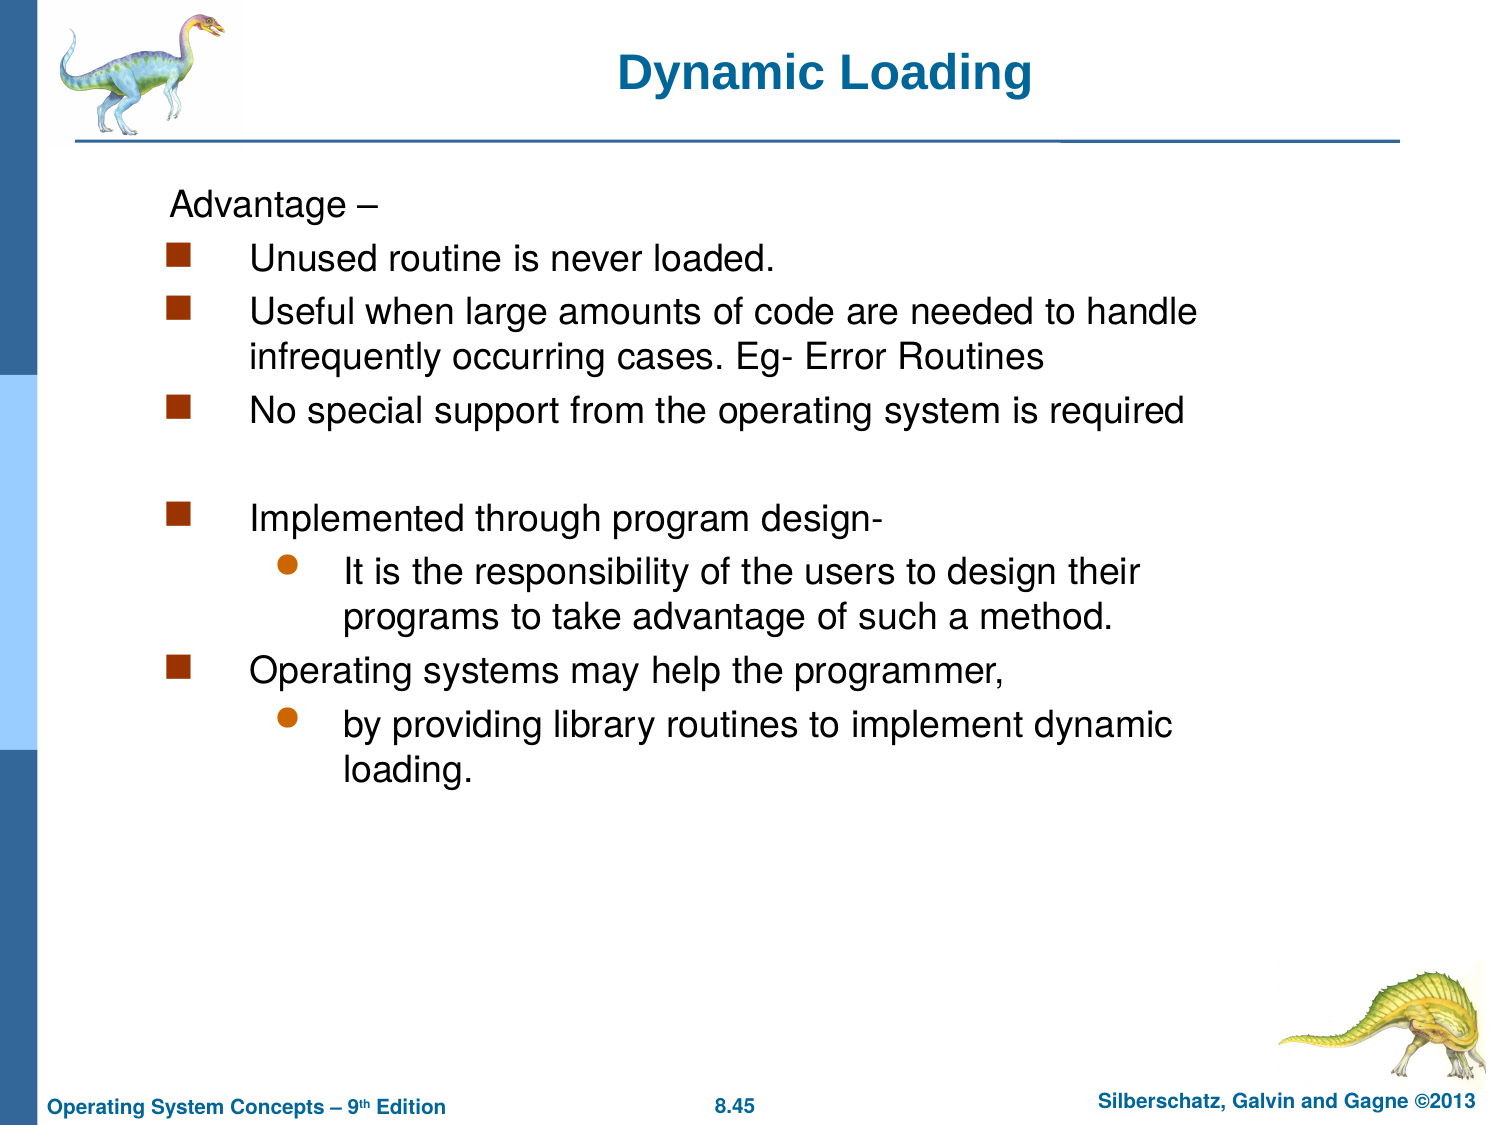

# Dynamic Loading
Advantage –
Unused routine is never loaded.
Useful when large amounts of code are needed to handle infrequently occurring cases. Eg- Error Routines
No special support from the operating system is required

Implemented through program design-
It is the responsibility of the users to design their programs to take advantage of such a method.
Operating systems may help the programmer,
by providing library routines to implement dynamic loading.